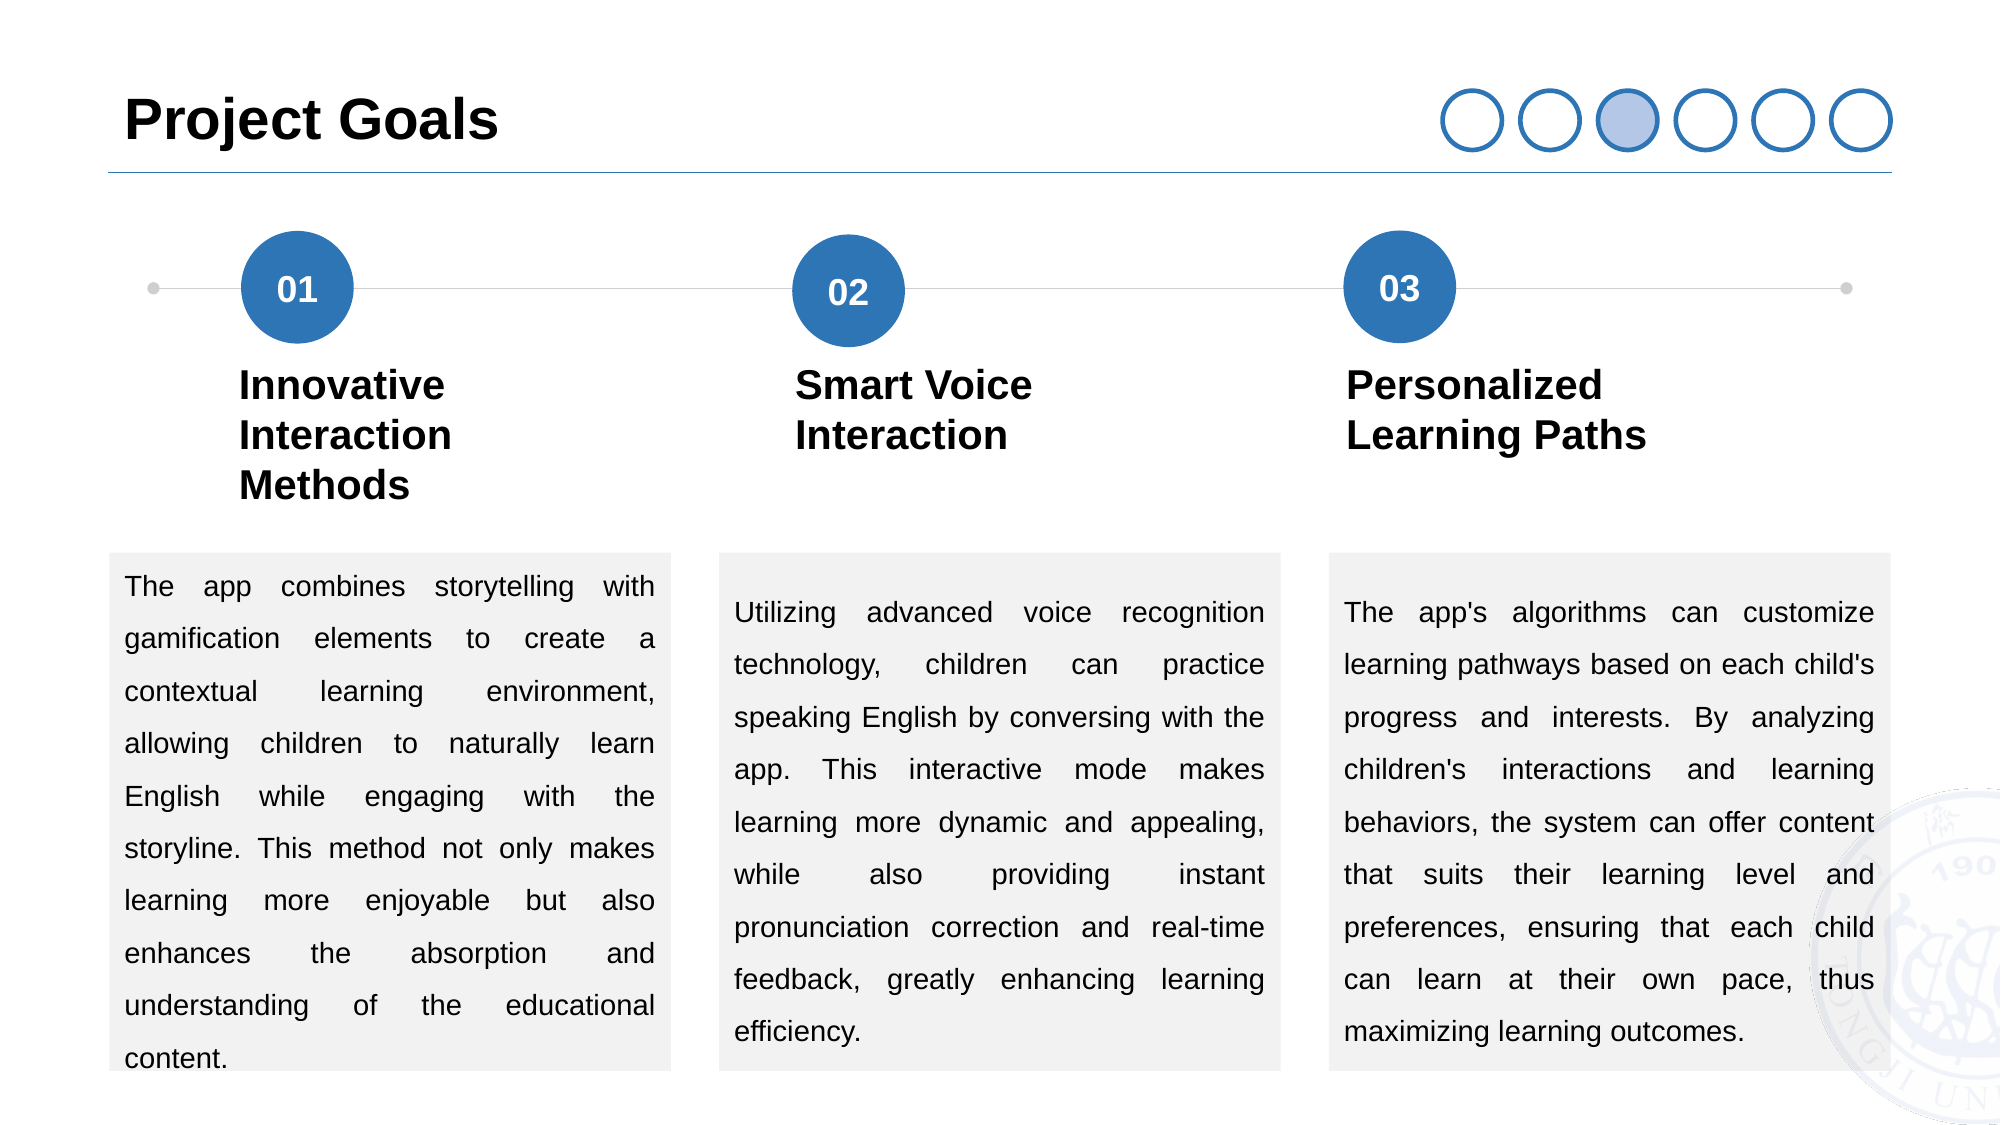

Project Goals

03
01
02
Innovative Interaction Methods
Smart Voice Interaction
Personalized Learning Paths
The app combines storytelling with gamification elements to create a contextual learning environment, allowing children to naturally learn English while engaging with the storyline. This method not only makes learning more enjoyable but also enhances the absorption and understanding of the educational content.
Utilizing advanced voice recognition technology, children can practice speaking English by conversing with the app. This interactive mode makes learning more dynamic and appealing, while also providing instant pronunciation correction and real-time feedback, greatly enhancing learning efficiency.
The app's algorithms can customize learning pathways based on each child's progress and interests. By analyzing children's interactions and learning behaviors, the system can offer content that suits their learning level and preferences, ensuring that each child can learn at their own pace, thus maximizing learning outcomes.